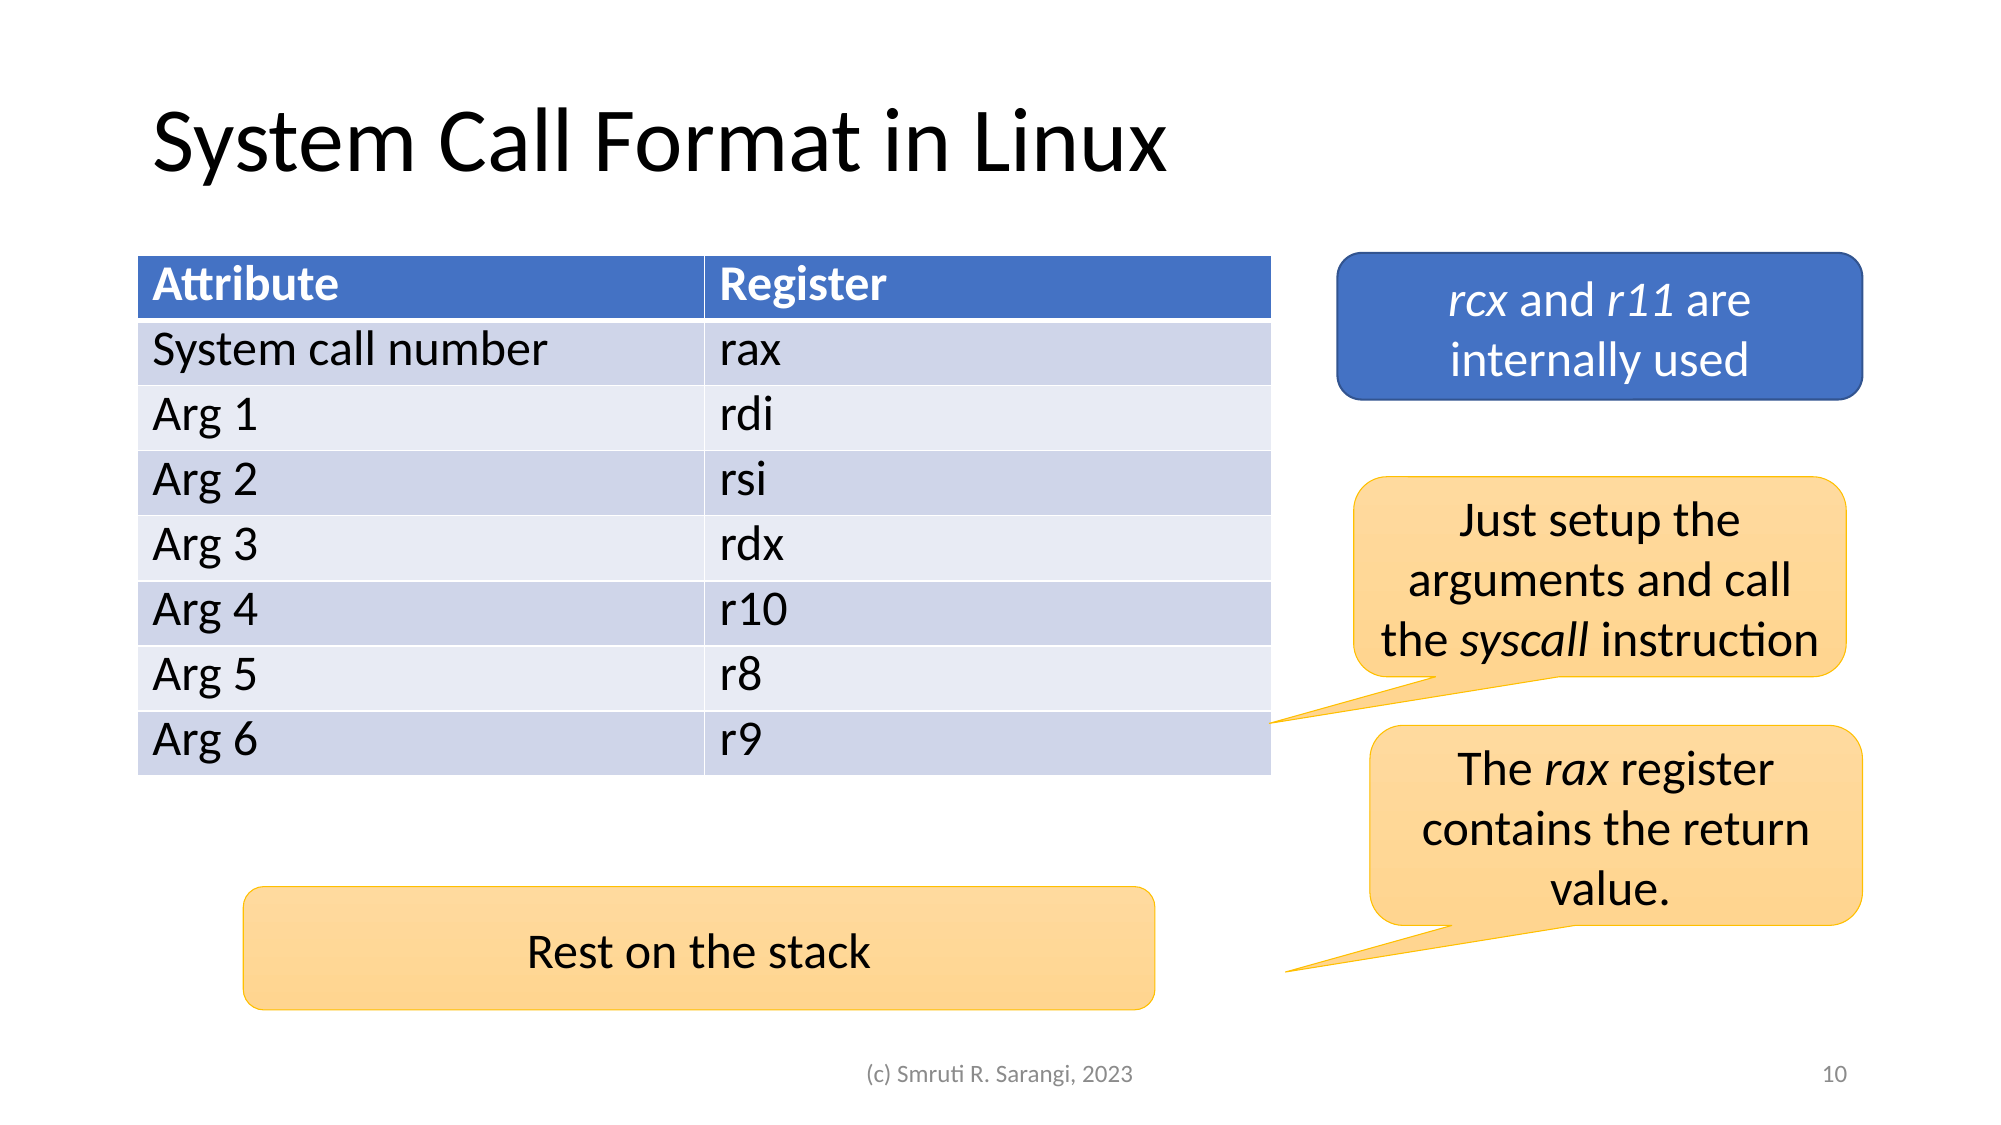

System Call Format in Linux
#
rcx and r11 are internally used
| Attribute | Register |
| --- | --- |
| System call number | rax |
| Arg 1 | rdi |
| Arg 2 | rsi |
| Arg 3 | rdx |
| Arg 4 | r10 |
| Arg 5 | r8 |
| Arg 6 | r9 |
Just setup the arguments and call the syscall instruction
The rax register contains the return value.
Rest on the stack
(c) Smruti R. Sarangi, 2023
10